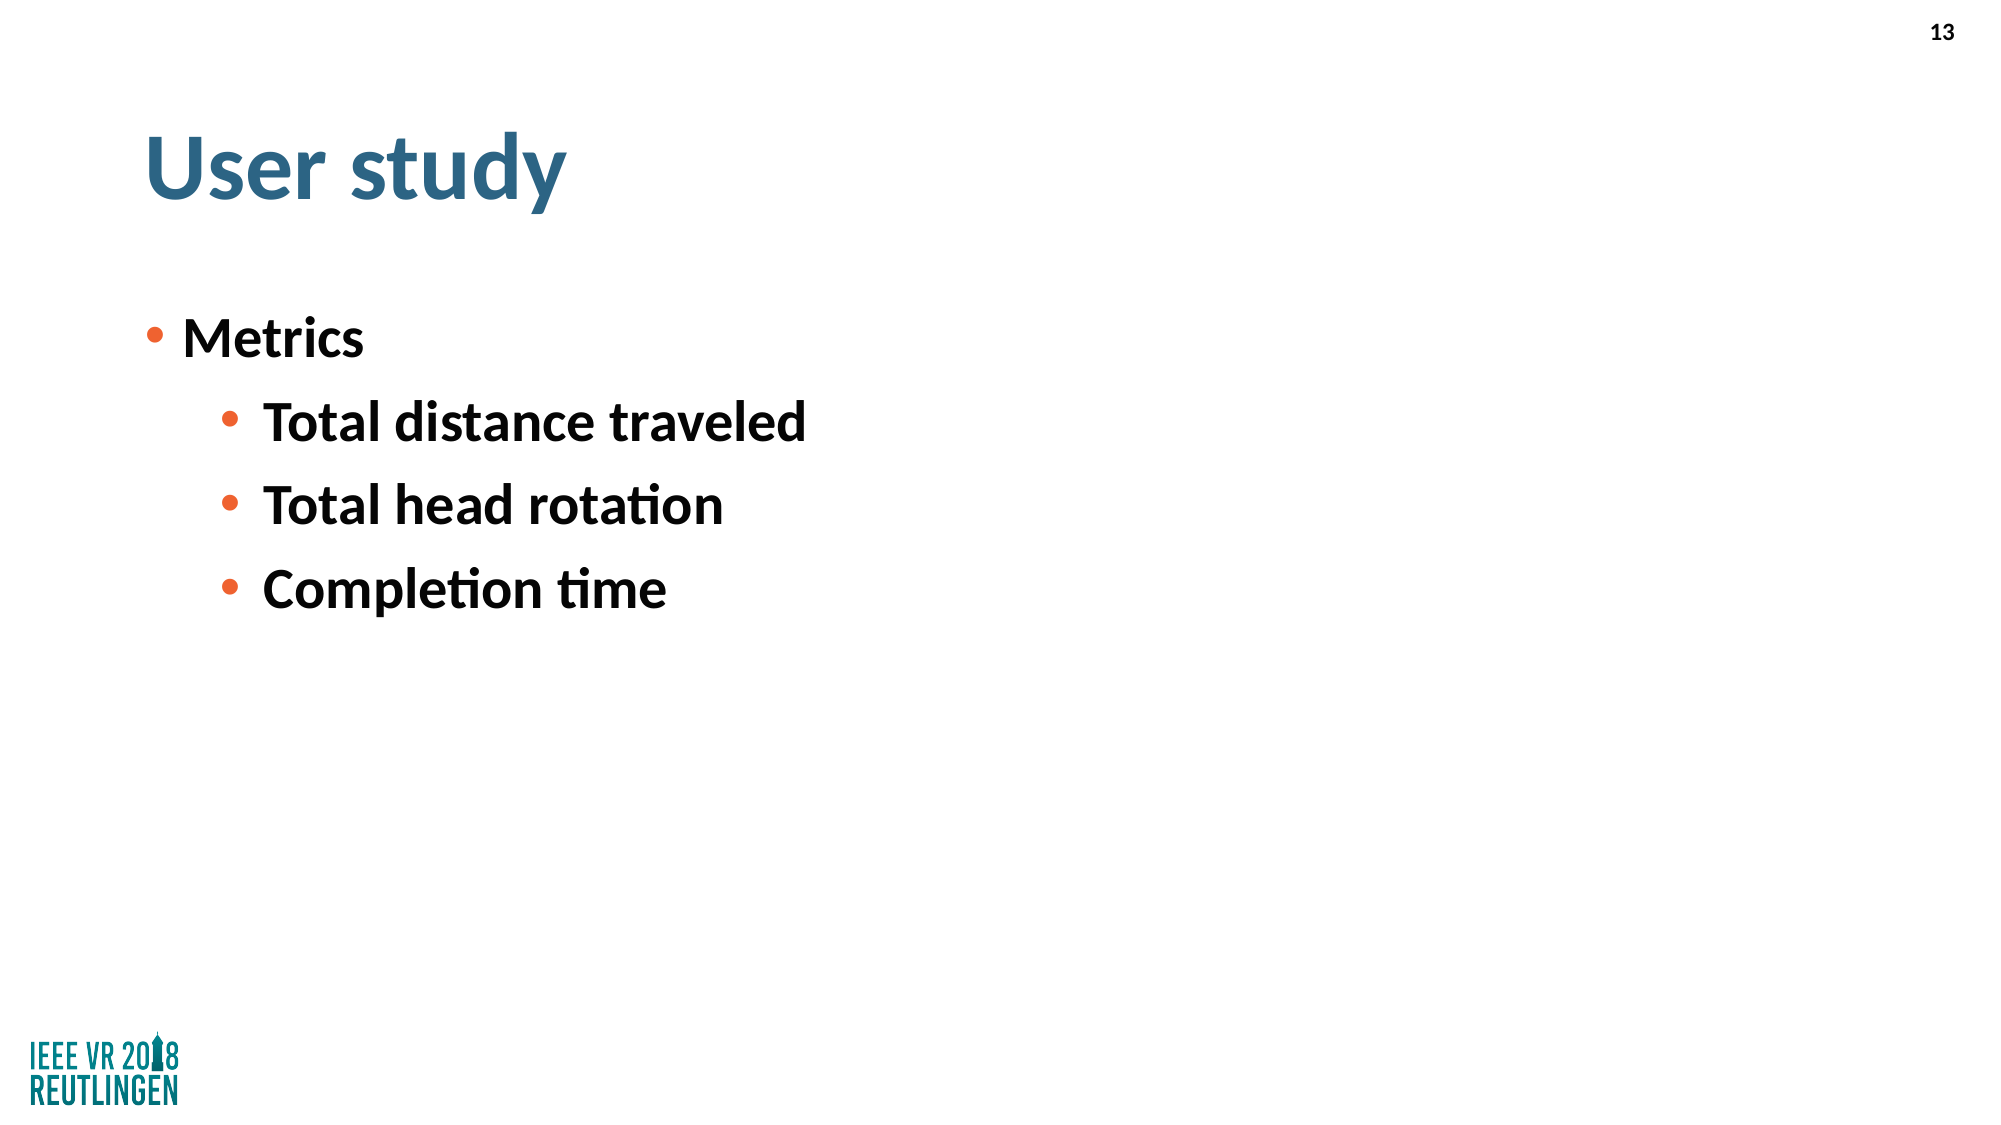

13
# User study
Metrics
Total distance traveled
Total head rotation
Completion time